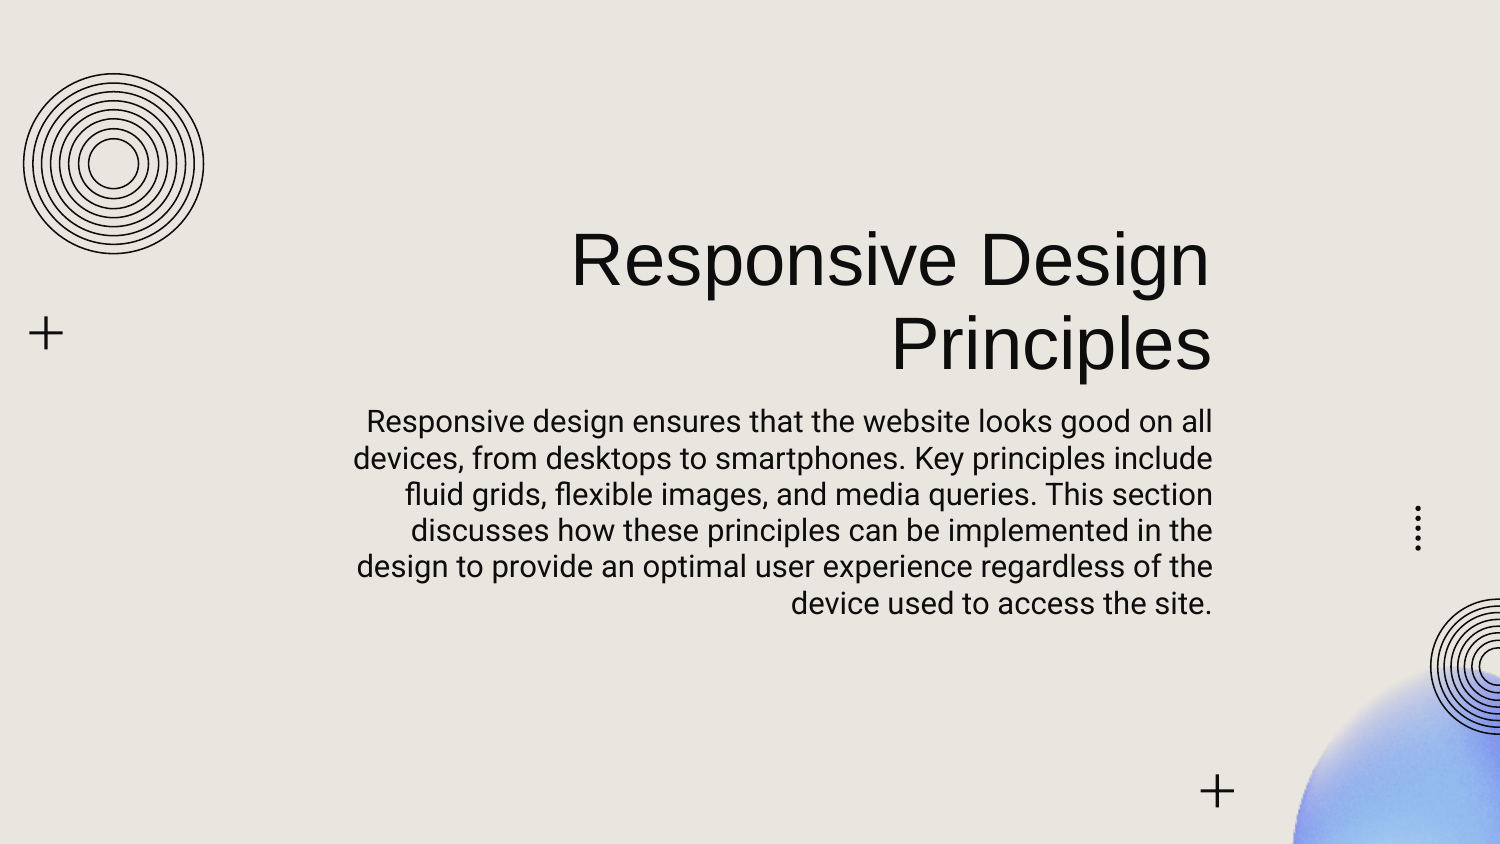

# Responsive Design Principles
Responsive design ensures that the website looks good on all devices, from desktops to smartphones. Key principles include fluid grids, flexible images, and media queries. This section discusses how these principles can be implemented in the design to provide an optimal user experience regardless of the device used to access the site.